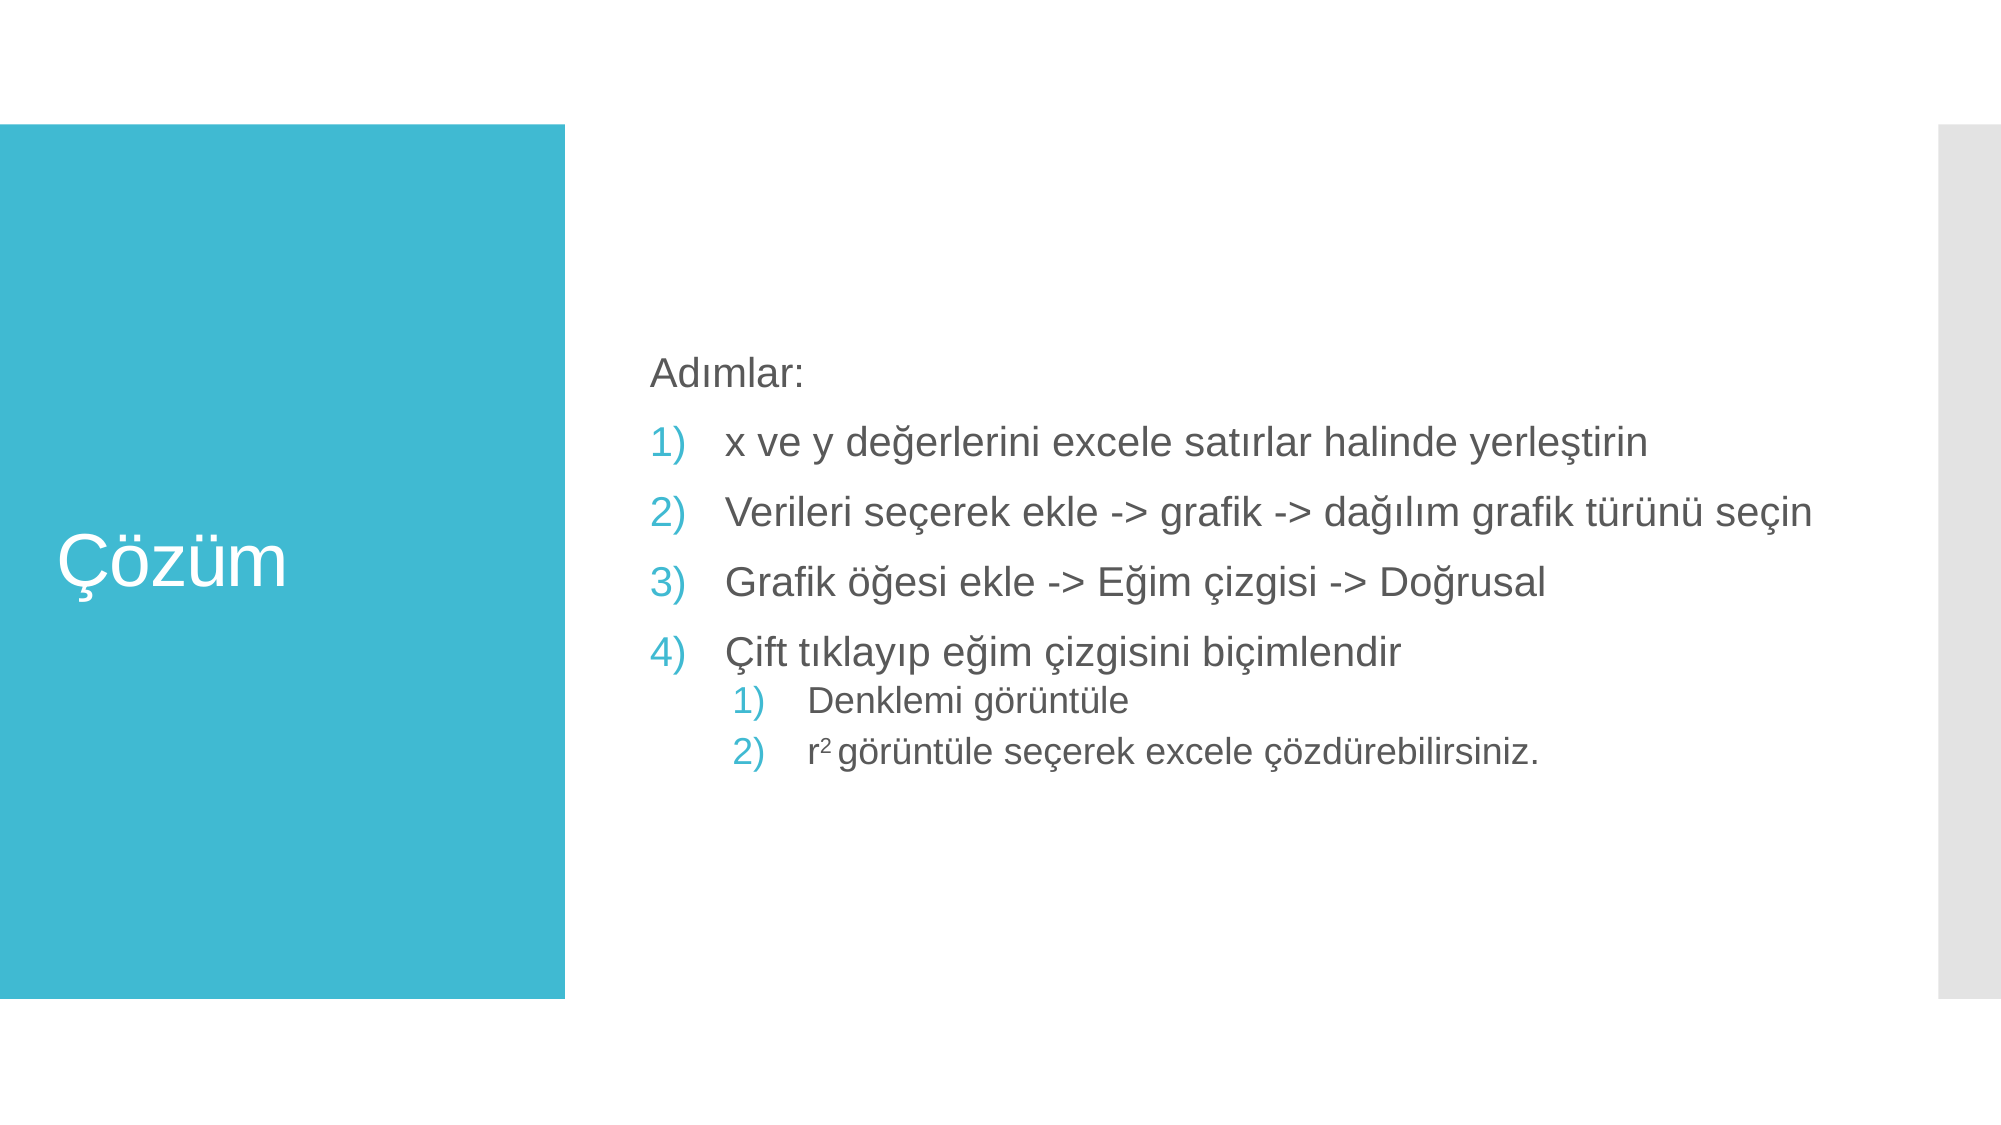

Adımlar:
x ve y değerlerini excele satırlar halinde yerleştirin
Verileri seçerek ekle -> grafik -> dağılım grafik türünü seçin
Grafik öğesi ekle -> Eğim çizgisi -> Doğrusal
Çift tıklayıp eğim çizgisini biçimlendir
Denklemi görüntüle
r2 görüntüle seçerek excele çözdürebilirsiniz.
# Çözüm